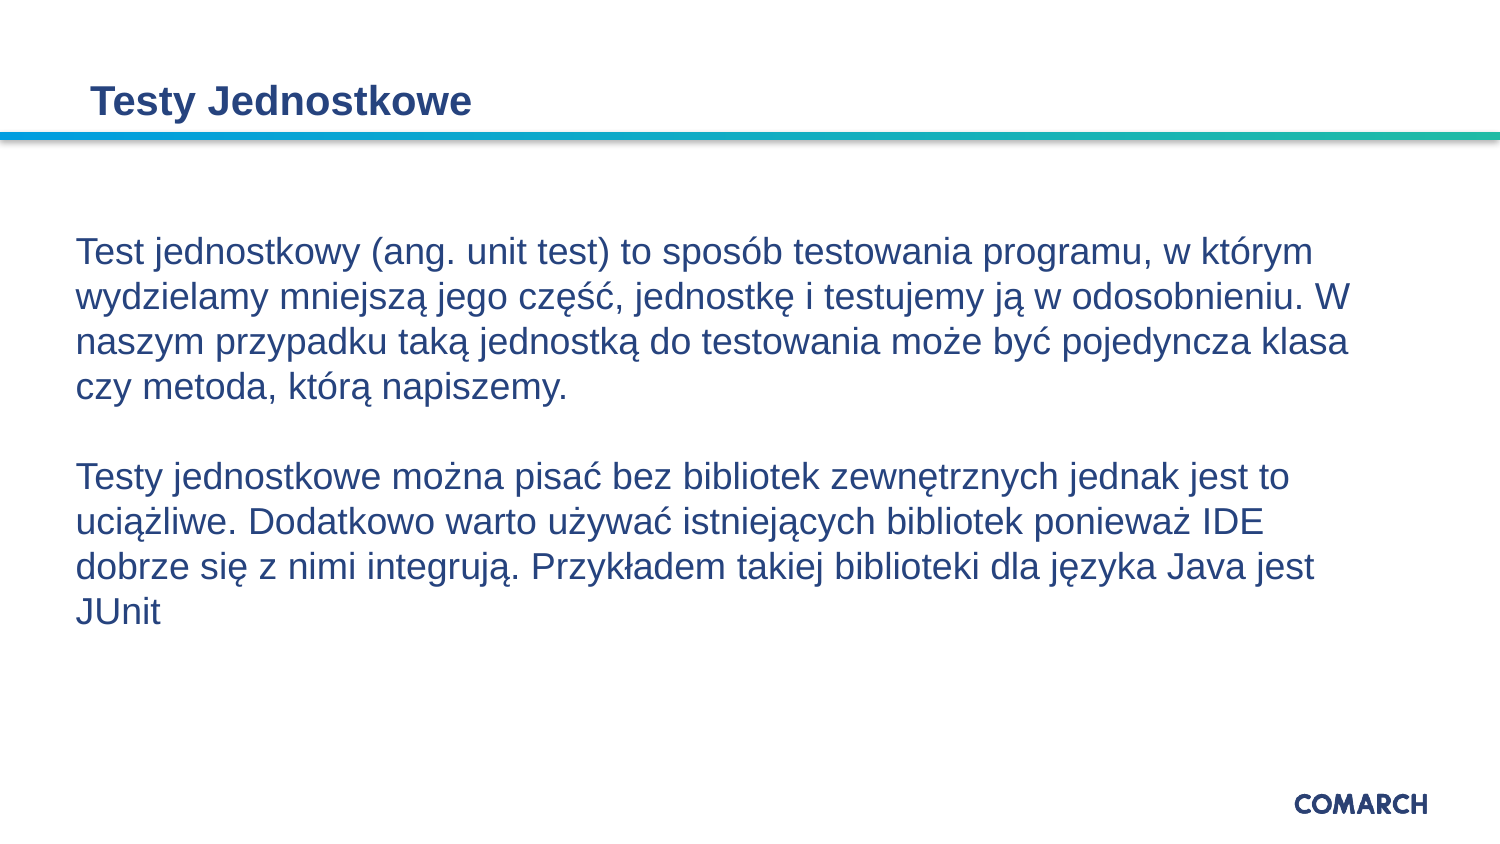

# Testy Jednostkowe
Test jednostkowy (ang. unit test) to sposób testowania programu, w którym wydzielamy mniejszą jego część, jednostkę i testujemy ją w odosobnieniu. W naszym przypadku taką jednostką do testowania może być pojedyncza klasa czy metoda, którą napiszemy.

Testy jednostkowe można pisać bez bibliotek zewnętrznych jednak jest to uciążliwe. Dodatkowo warto używać istniejących bibliotek ponieważ IDE dobrze się z nimi integrują. Przykładem takiej biblioteki dla języka Java jest JUnit